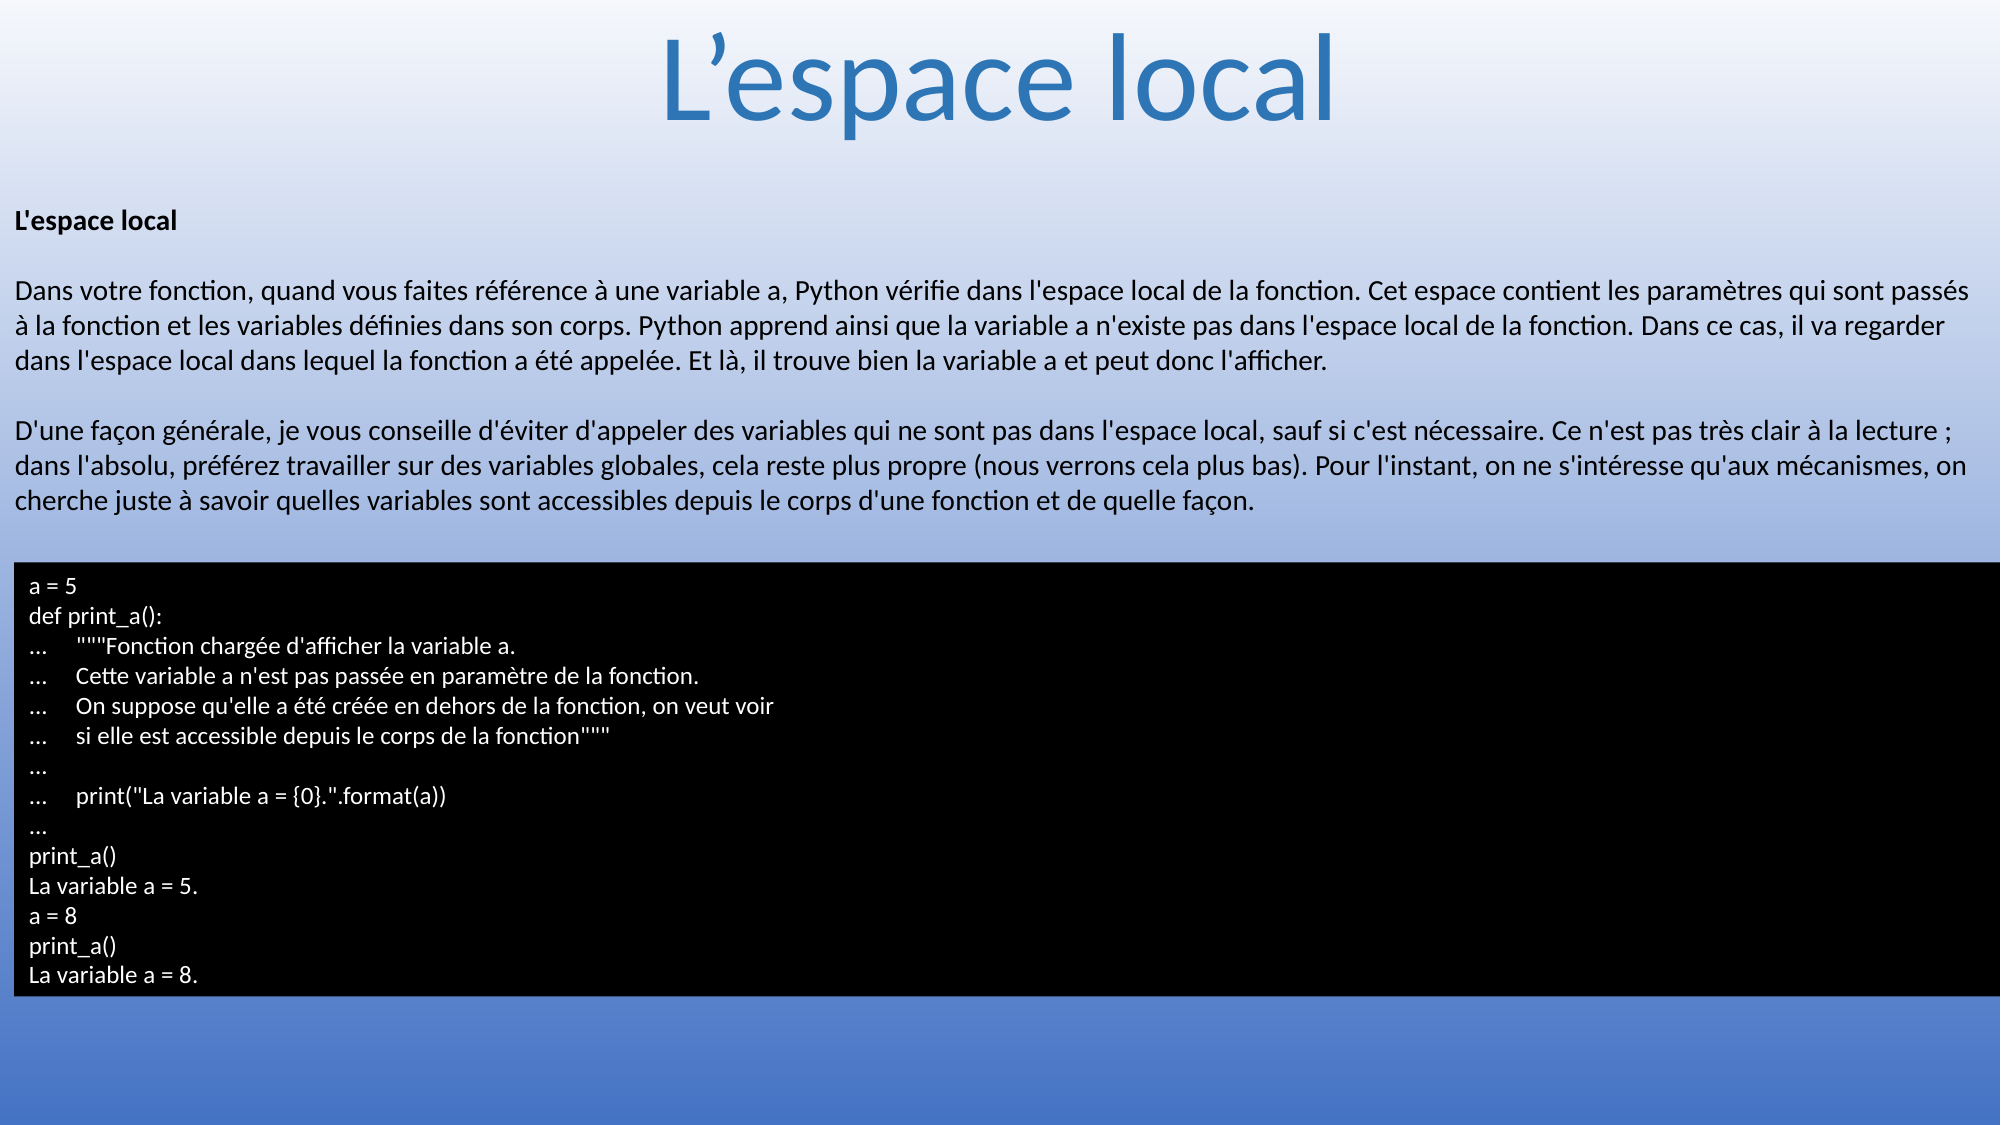

# L’espace local
L'espace local

Dans votre fonction, quand vous faites référence à une variable a, Python vérifie dans l'espace local de la fonction. Cet espace contient les paramètres qui sont passés à la fonction et les variables définies dans son corps. Python apprend ainsi que la variable a n'existe pas dans l'espace local de la fonction. Dans ce cas, il va regarder dans l'espace local dans lequel la fonction a été appelée. Et là, il trouve bien la variable a et peut donc l'afficher.

D'une façon générale, je vous conseille d'éviter d'appeler des variables qui ne sont pas dans l'espace local, sauf si c'est nécessaire. Ce n'est pas très clair à la lecture ; dans l'absolu, préférez travailler sur des variables globales, cela reste plus propre (nous verrons cela plus bas). Pour l'instant, on ne s'intéresse qu'aux mécanismes, on cherche juste à savoir quelles variables sont accessibles depuis le corps d'une fonction et de quelle façon.
a = 5
def print_a():
...     """Fonction chargée d'afficher la variable a.
...     Cette variable a n'est pas passée en paramètre de la fonction.
...     On suppose qu'elle a été créée en dehors de la fonction, on veut voir
...     si elle est accessible depuis le corps de la fonction"""
...
...     print("La variable a = {0}.".format(a))
...
print_a()
La variable a = 5.
a = 8
print_a()
La variable a = 8.

33